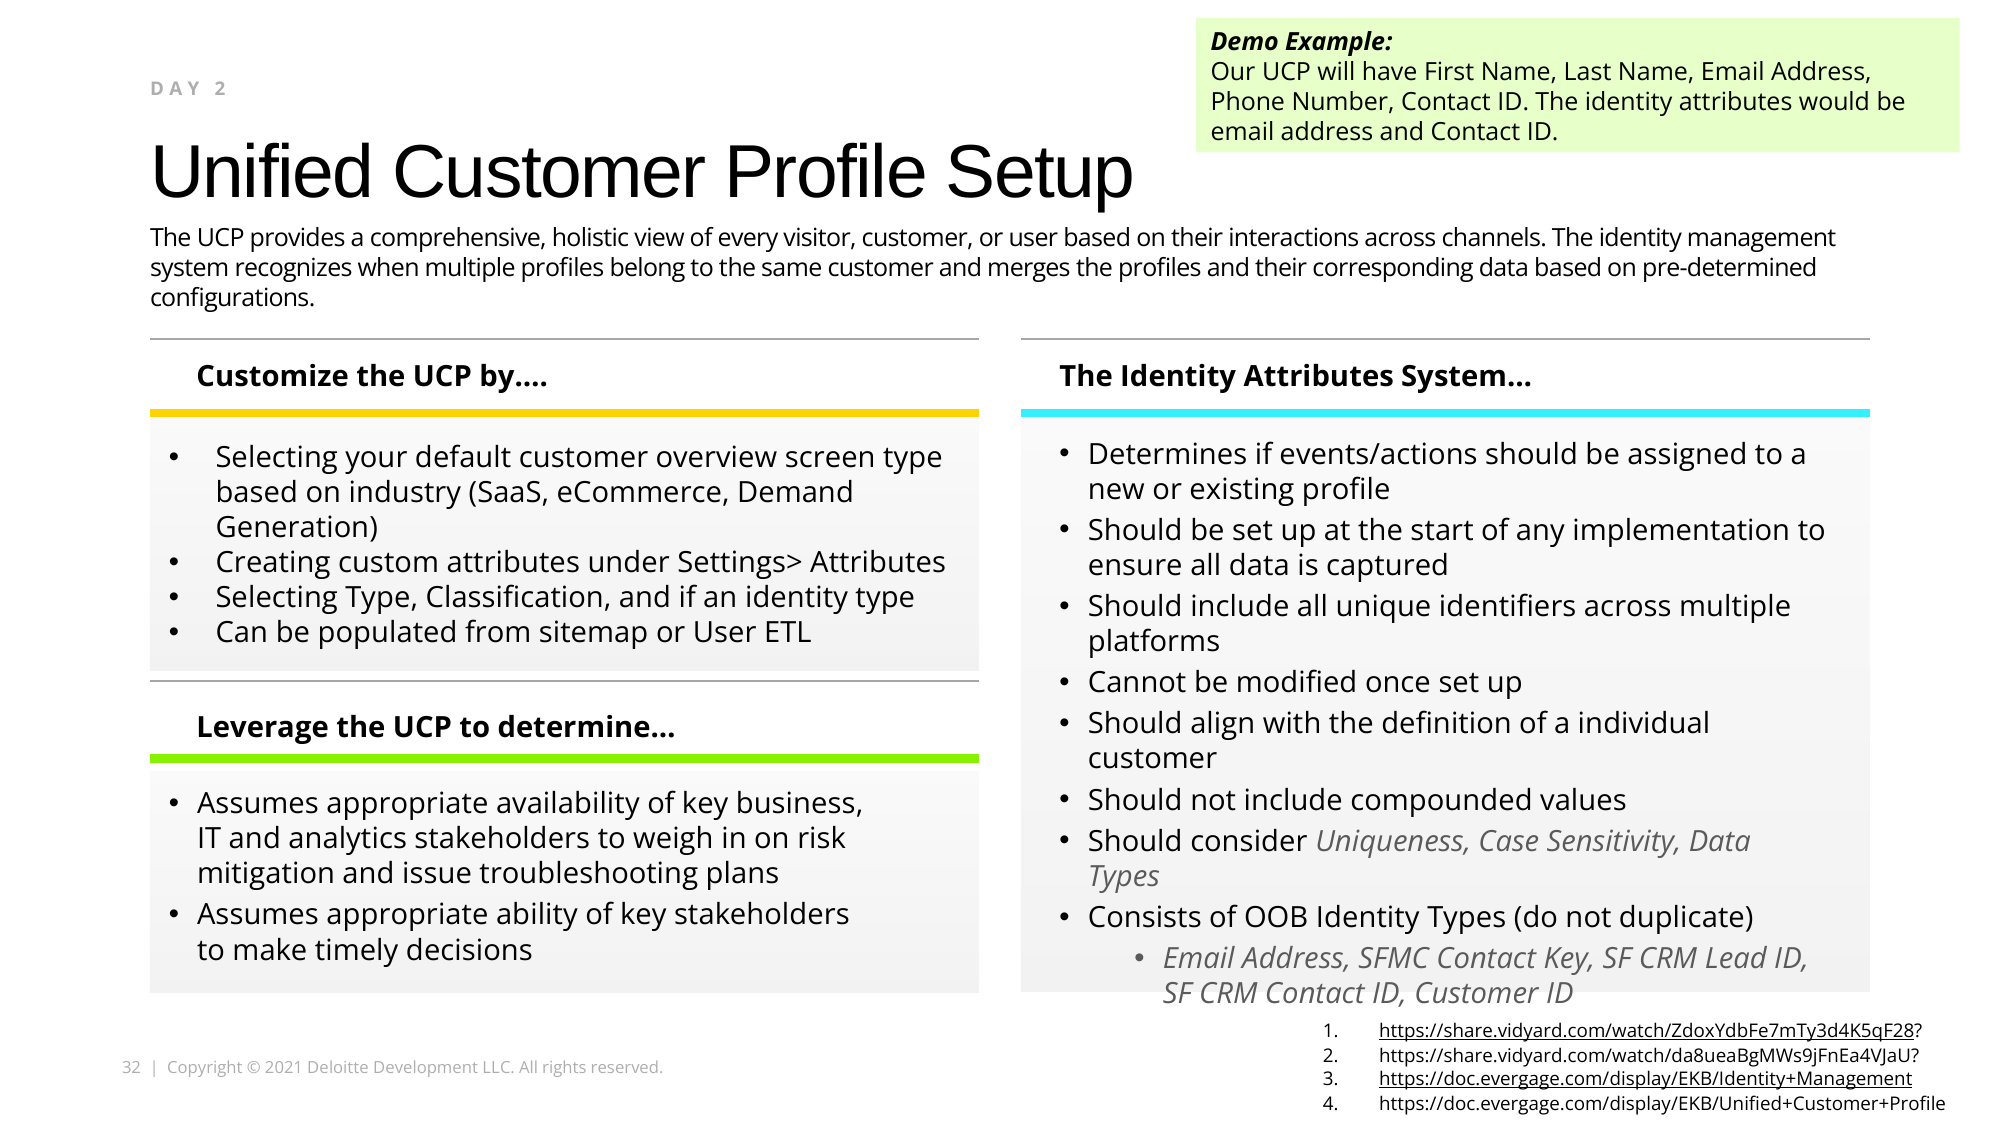

Demo Example:
Our UCP will have First Name, Last Name, Email Address, Phone Number, Contact ID. The identity attributes would be email address and Contact ID.
Day 2
# Unified Customer Profile Setup

The UCP provides a comprehensive, holistic view of every visitor, customer, or user based on their interactions across channels. The identity management system recognizes when multiple profiles belong to the same customer and merges the profiles and their corresponding data based on pre-determined configurations.

Customize the UCP by….
The Identity Attributes System…

Determines if events/actions should be assigned to a new or existing profile
Should be set up at the start of any implementation to ensure all data is captured
Should include all unique identifiers across multiple platforms
Cannot be modified once set up
Should align with the definition of a individual customer
Should not include compounded values
Should consider Uniqueness, Case Sensitivity, Data Types
Consists of OOB Identity Types (do not duplicate)
Email Address, SFMC Contact Key, SF CRM Lead ID, SF CRM Contact ID, Customer ID
Selecting your default customer overview screen type based on industry (SaaS, eCommerce, Demand Generation)
Creating custom attributes under Settings> Attributes
Selecting Type, Classification, and if an identity type
Can be populated from sitemap or User ETL
Leverage the UCP to determine…

Assumes appropriate availability of key business, IT and analytics stakeholders to weigh in on risk mitigation and issue troubleshooting plans
Assumes appropriate ability of key stakeholders to make timely decisions
https://share.vidyard.com/watch/ZdoxYdbFe7mTy3d4K5qF28?
https://share.vidyard.com/watch/da8ueaBgMWs9jFnEa4VJaU?
https://doc.evergage.com/display/EKB/Identity+Management
https://doc.evergage.com/display/EKB/Unified+Customer+Profile